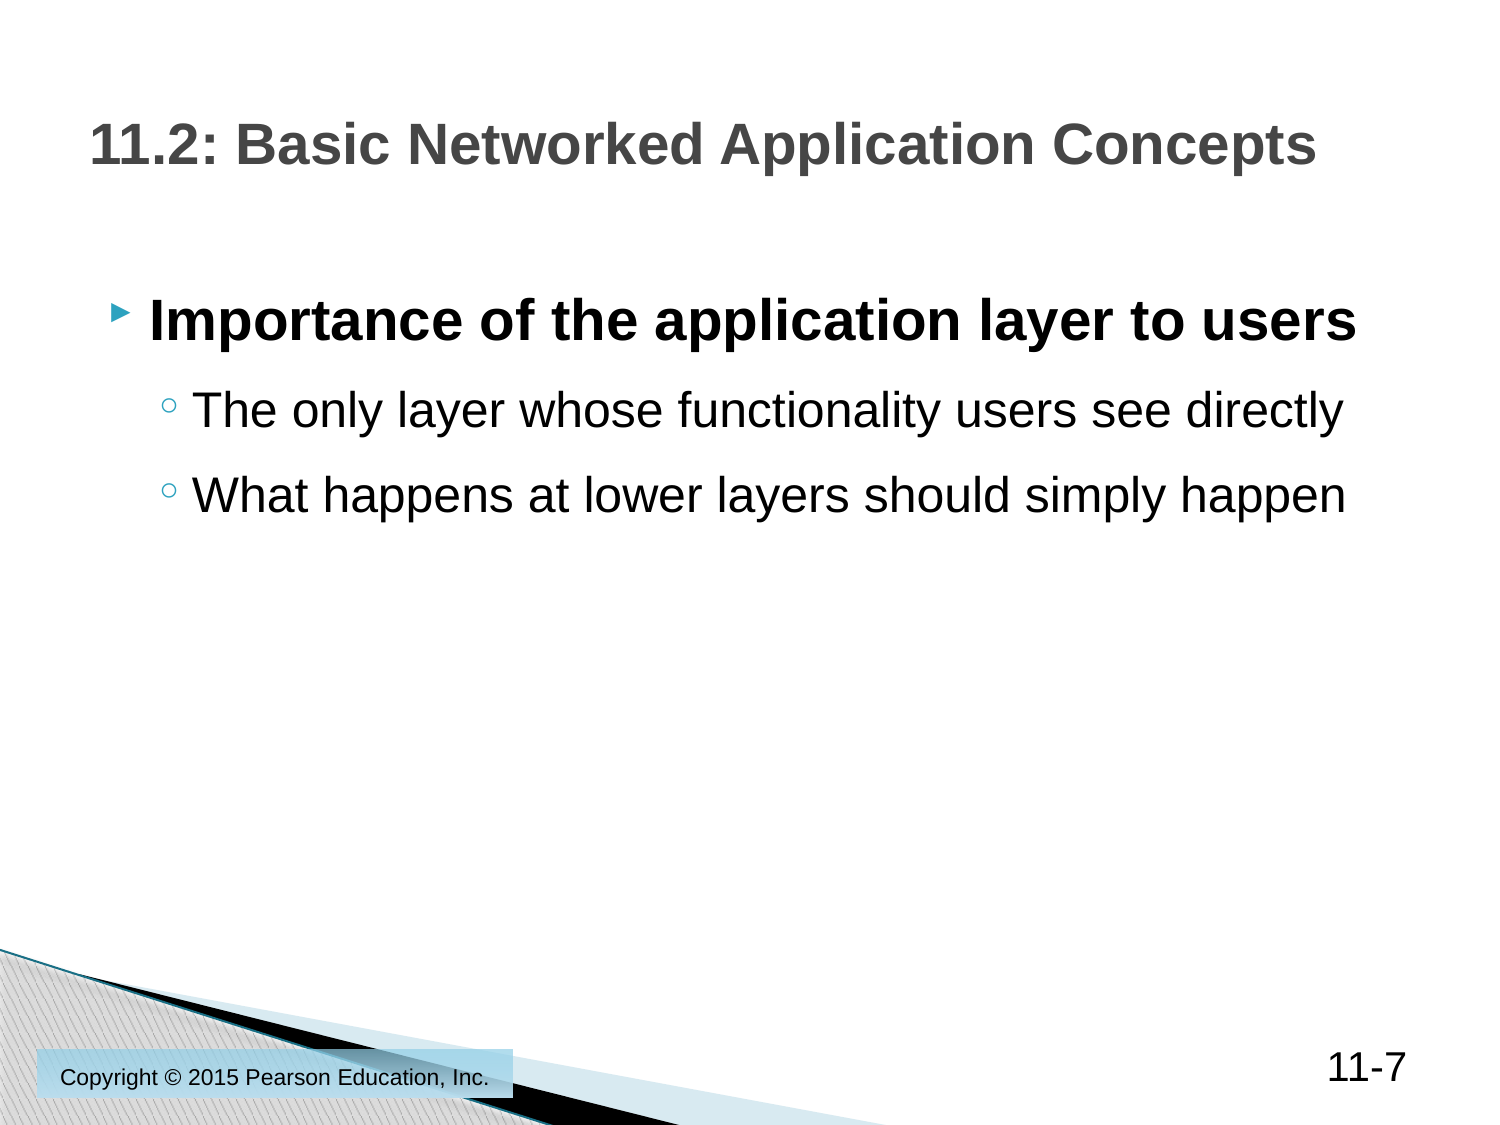

# 11.2: Basic Networked Application Concepts
Importance of the application layer to users
The only layer whose functionality users see directly
What happens at lower layers should simply happen
11-7
Copyright © 2015 Pearson Education, Inc.